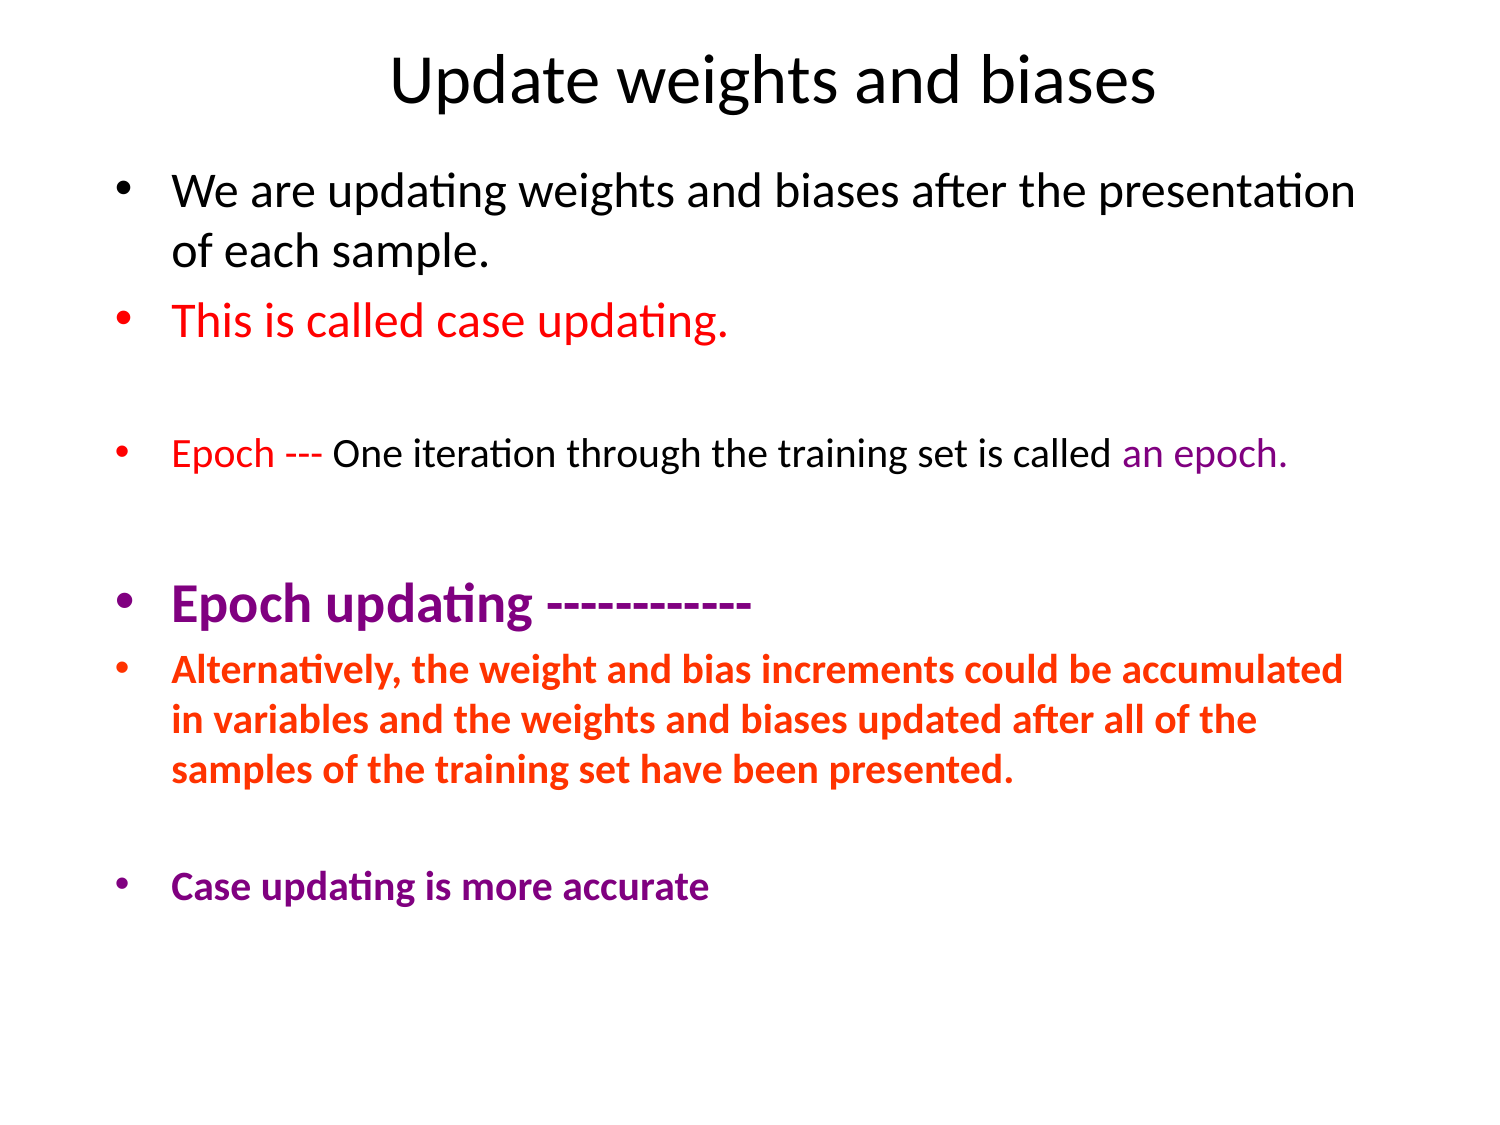

# Update weights and biases
We are updating weights and biases after the presentation of each sample.
This is called case updating.

Epoch --- One iteration through the training set is called an epoch.

Epoch updating ------------
Alternatively, the weight and bias increments could be accumulated in variables and the weights and biases updated after all of the samples of the training set have been presented.

Case updating is more accurate